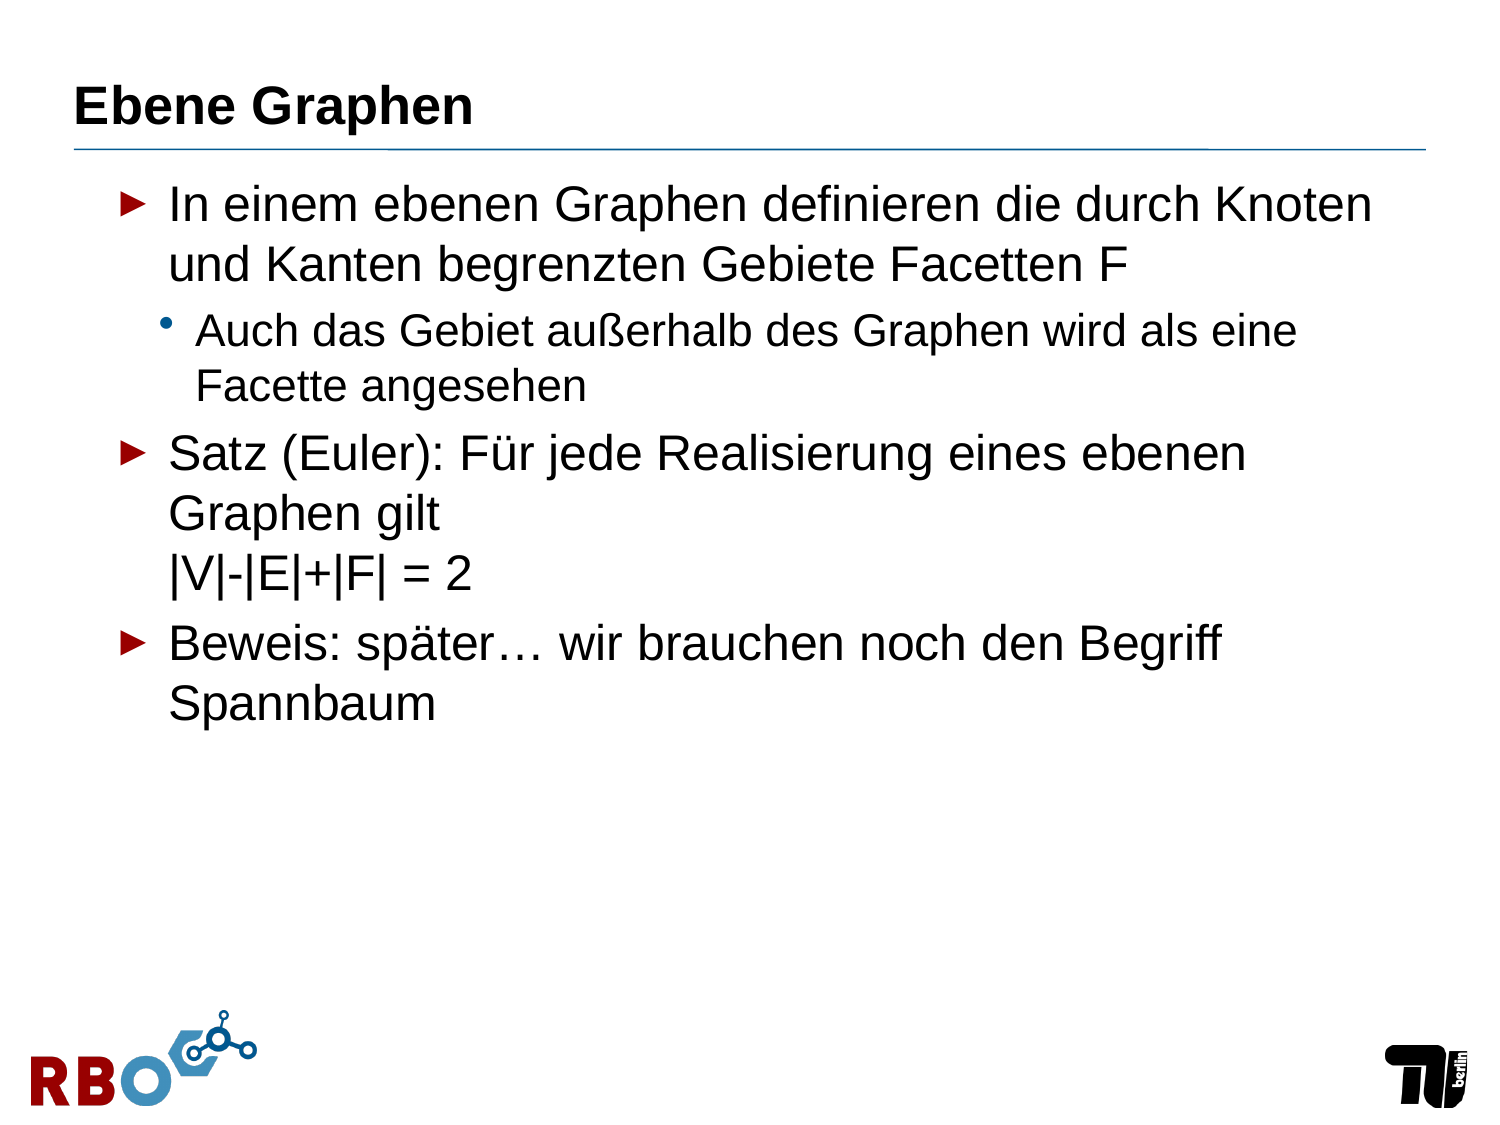

# Ebene Graphen
In einem ebenen Graphen definieren die durch Knoten und Kanten begrenzten Gebiete Facetten F
Auch das Gebiet außerhalb des Graphen wird als eine Facette angesehen
Satz (Euler): Für jede Realisierung eines ebenen Graphen gilt
|V|-|E|+|F| = 2
Beweis: später… wir brauchen noch den Begriff Spannbaum